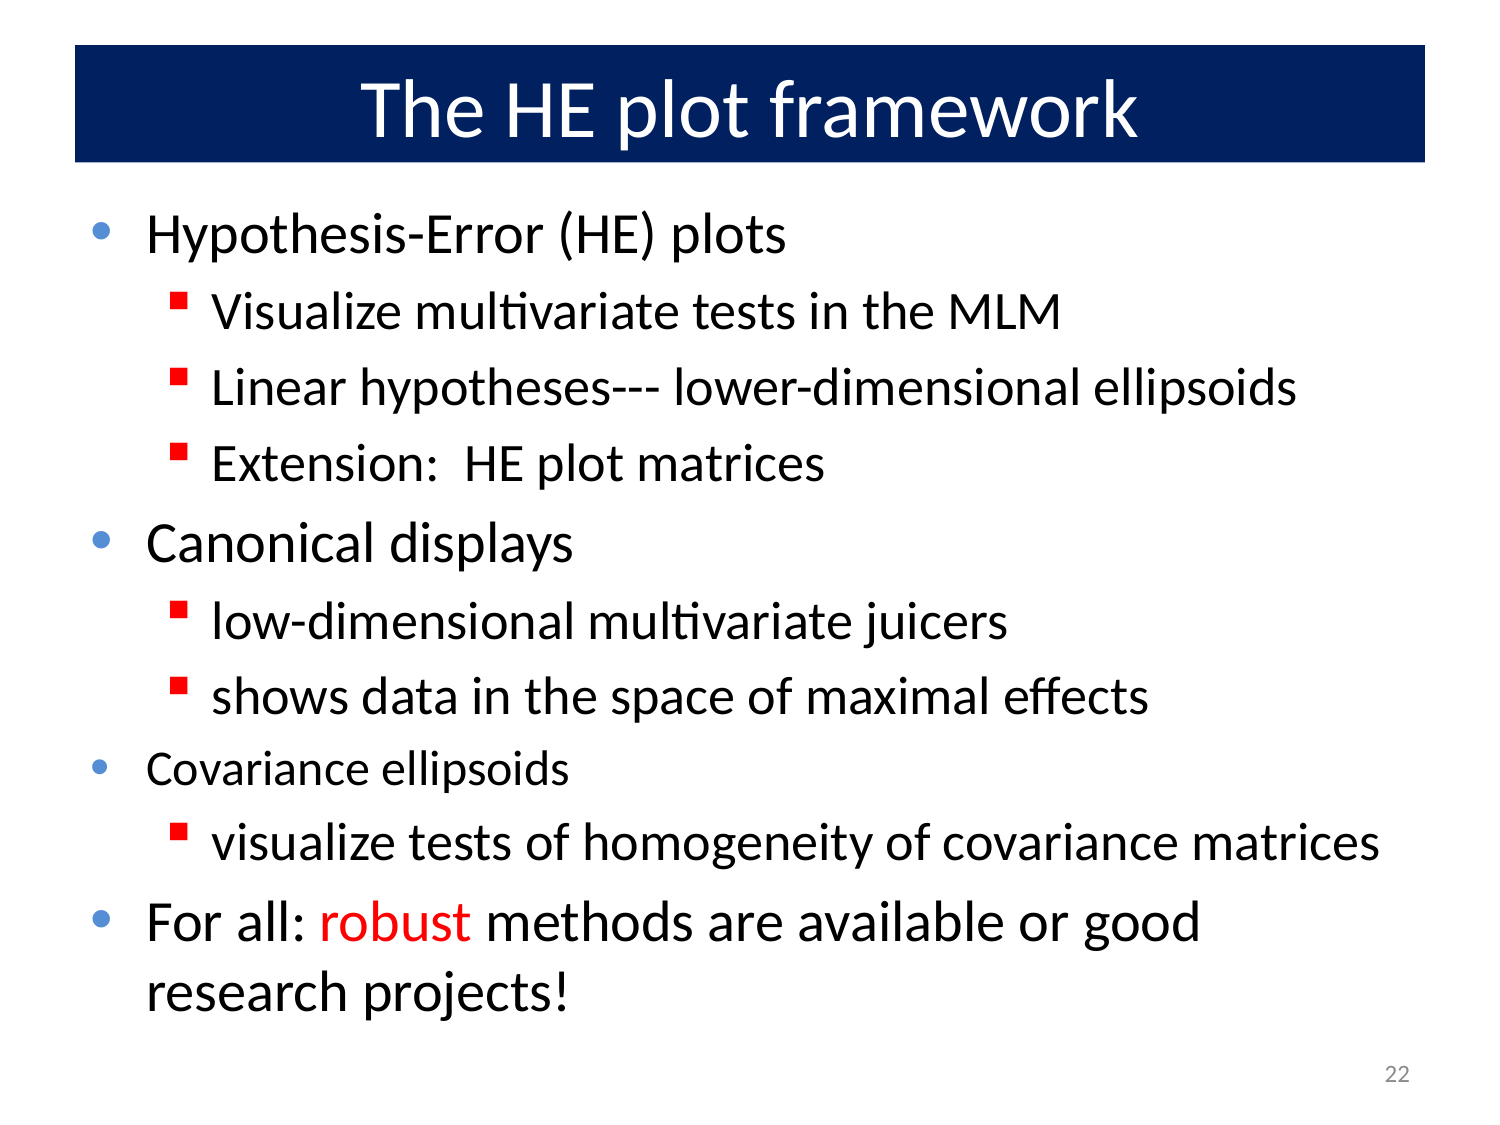

# The HE plot framework
Hypothesis-Error (HE) plots
Visualize multivariate tests in the MLM
Linear hypotheses--- lower-dimensional ellipsoids
Extension:  HE plot matrices
Canonical displays
low-dimensional multivariate juicers
shows data in the space of maximal effects
Covariance ellipsoids
visualize tests of homogeneity of covariance matrices
For all: robust methods are available or good research projects!
22